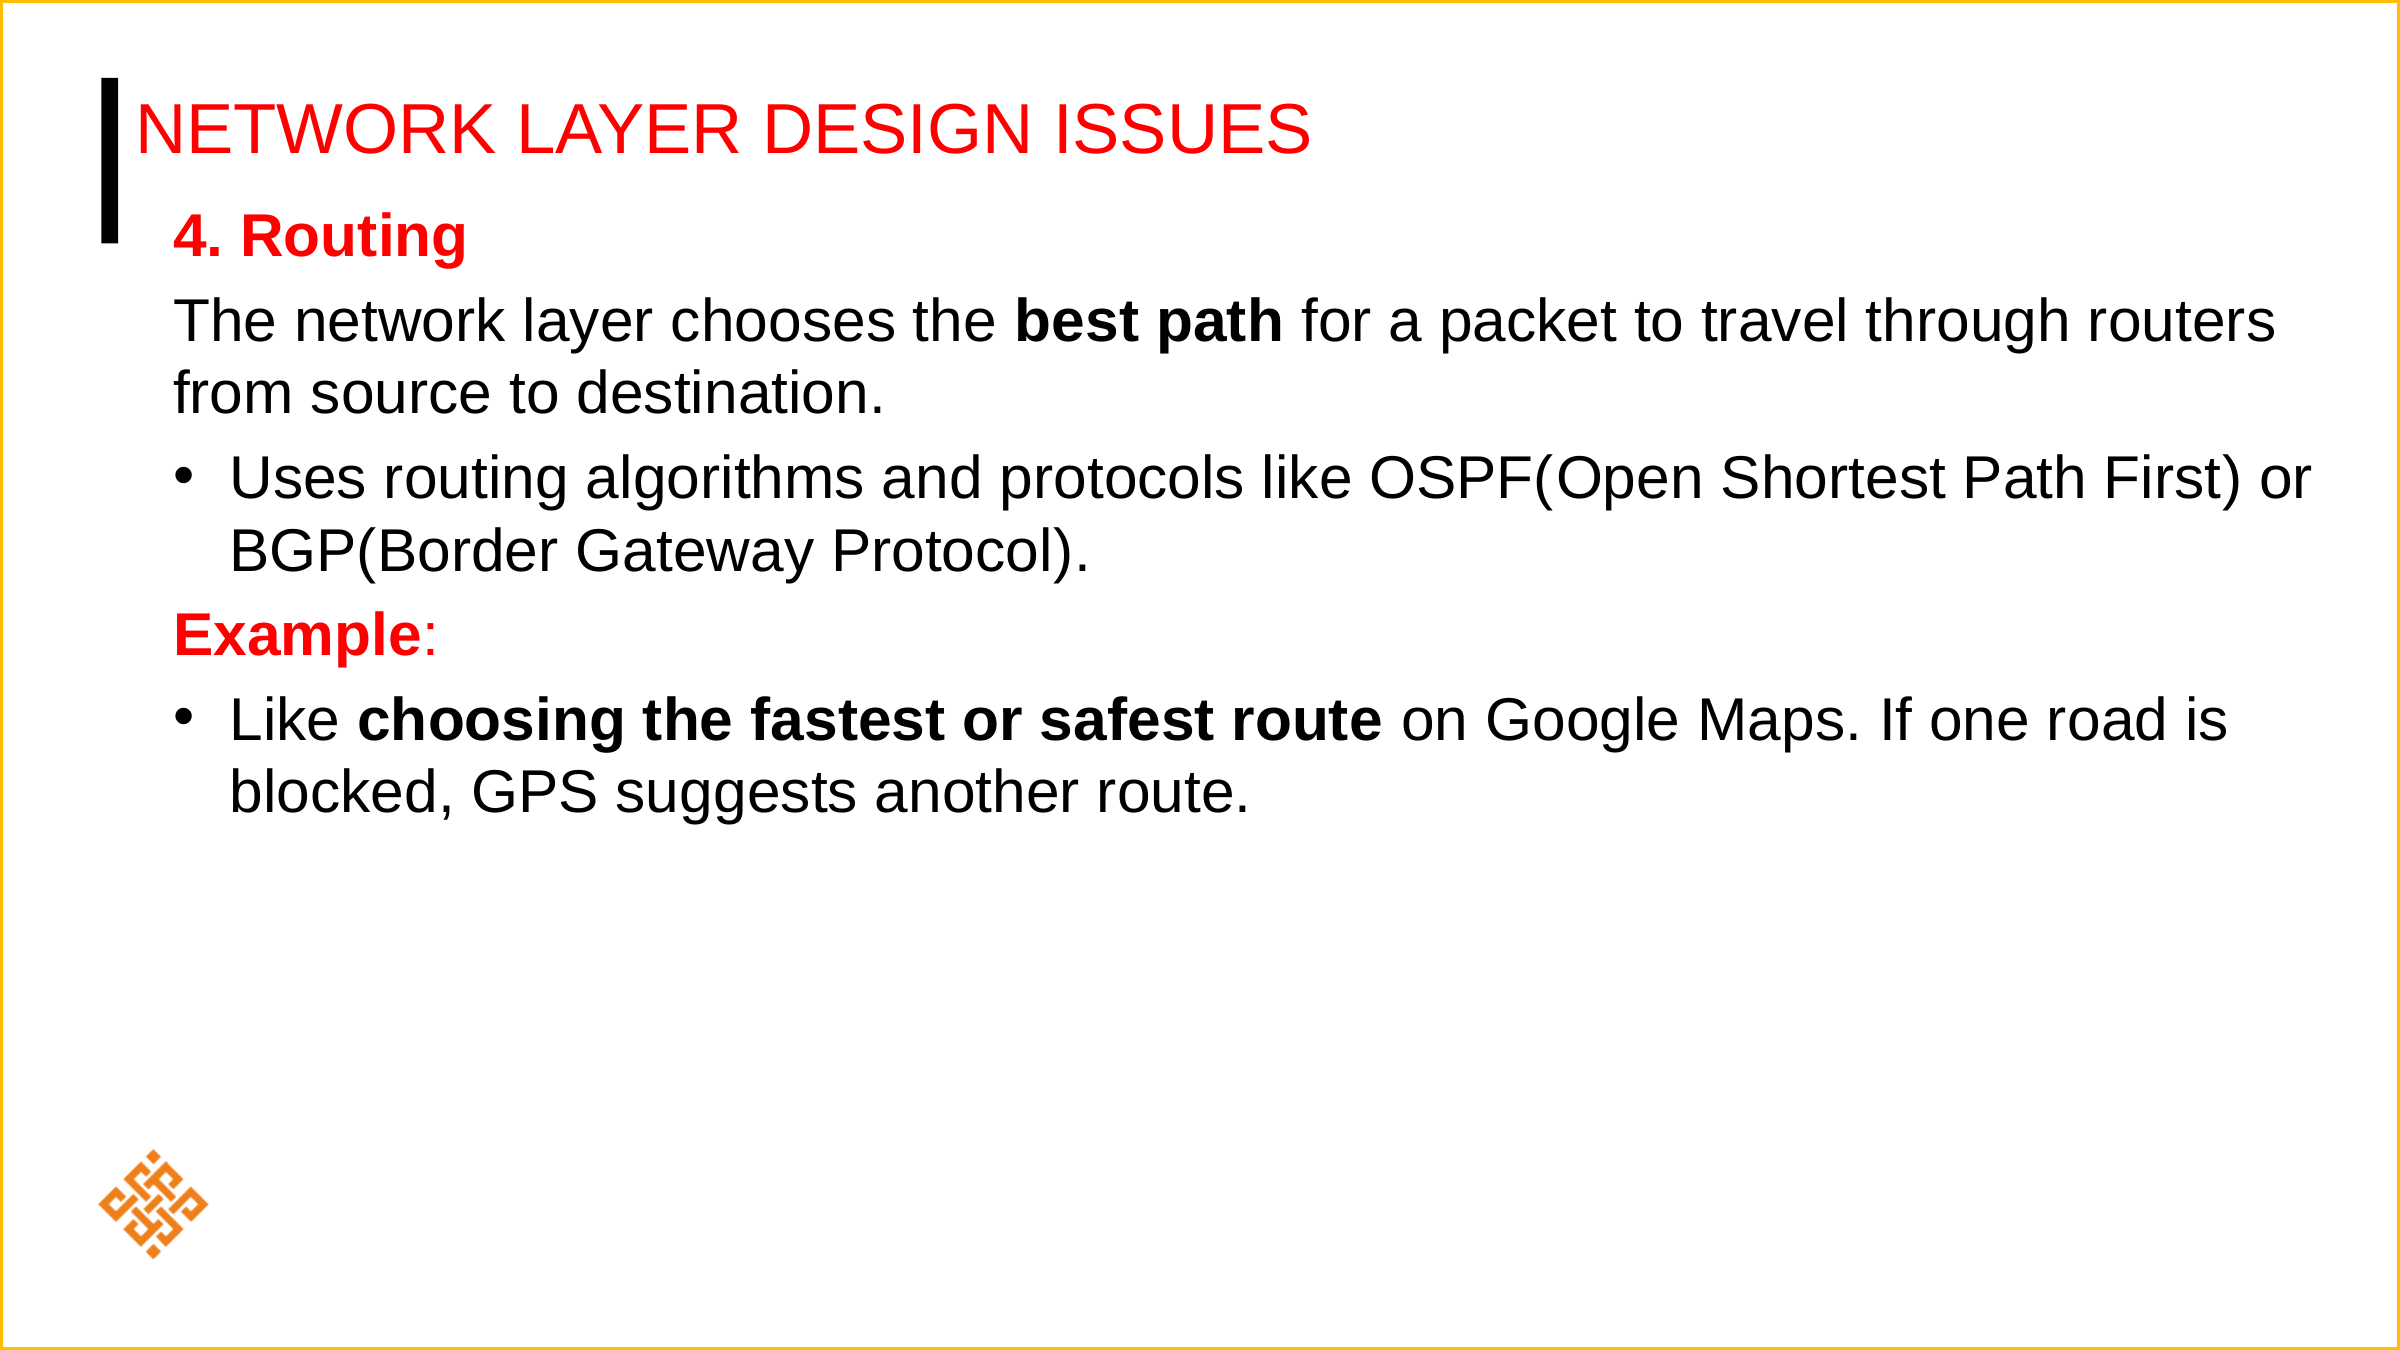

# Network Layer Design Issues
4. Routing
The network layer chooses the best path for a packet to travel through routers from source to destination.
Uses routing algorithms and protocols like OSPF(Open Shortest Path First) or BGP(Border Gateway Protocol).
Example:
Like choosing the fastest or safest route on Google Maps. If one road is blocked, GPS suggests another route.